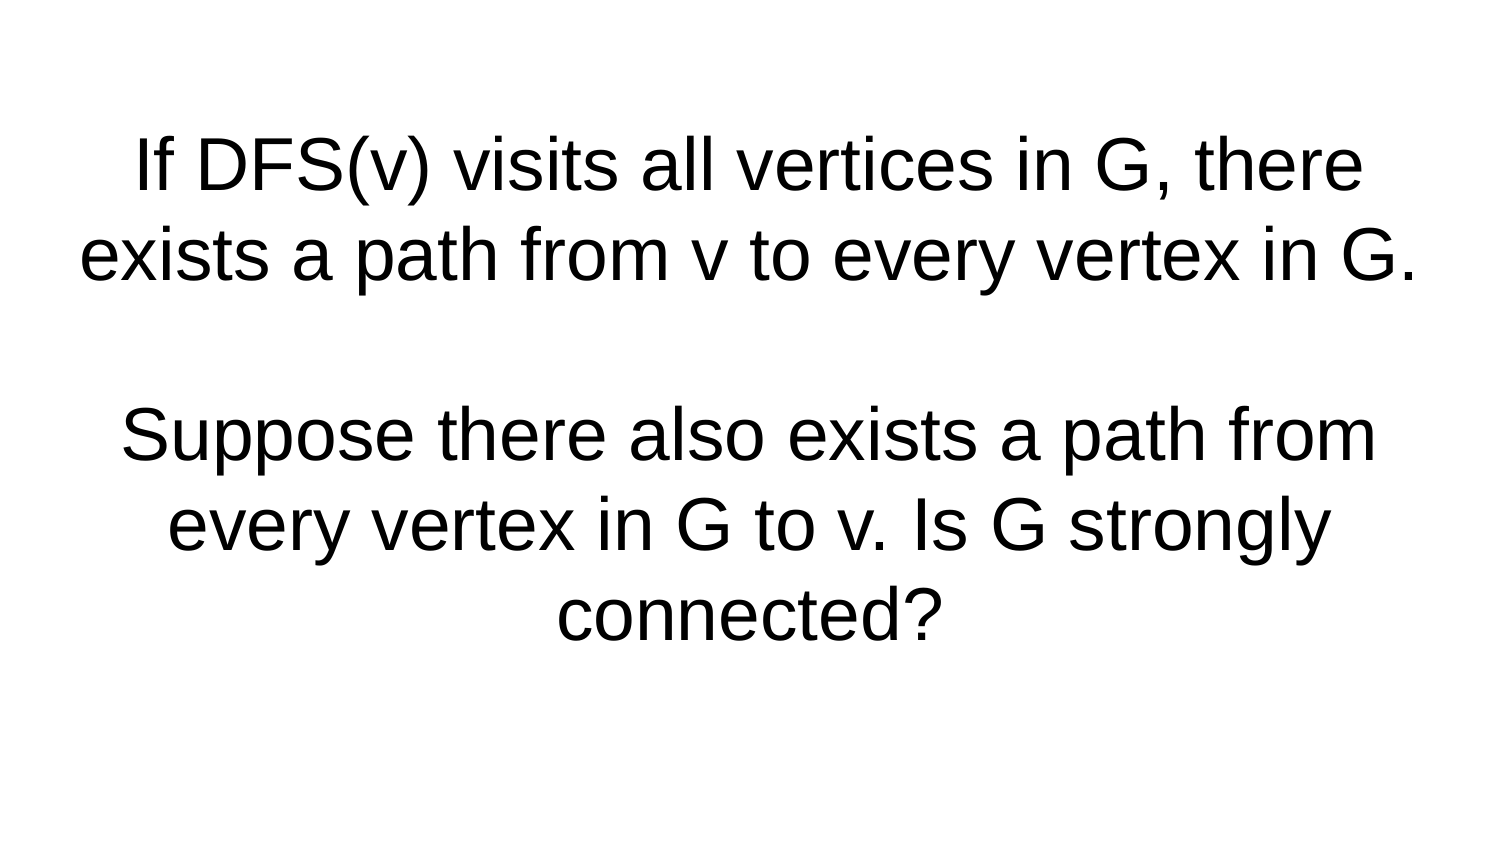

# If DFS(v) visits all vertices in G, there exists a path from v to every vertex in G.

Suppose there also exists a path from every vertex in G to v. Is G strongly connected?